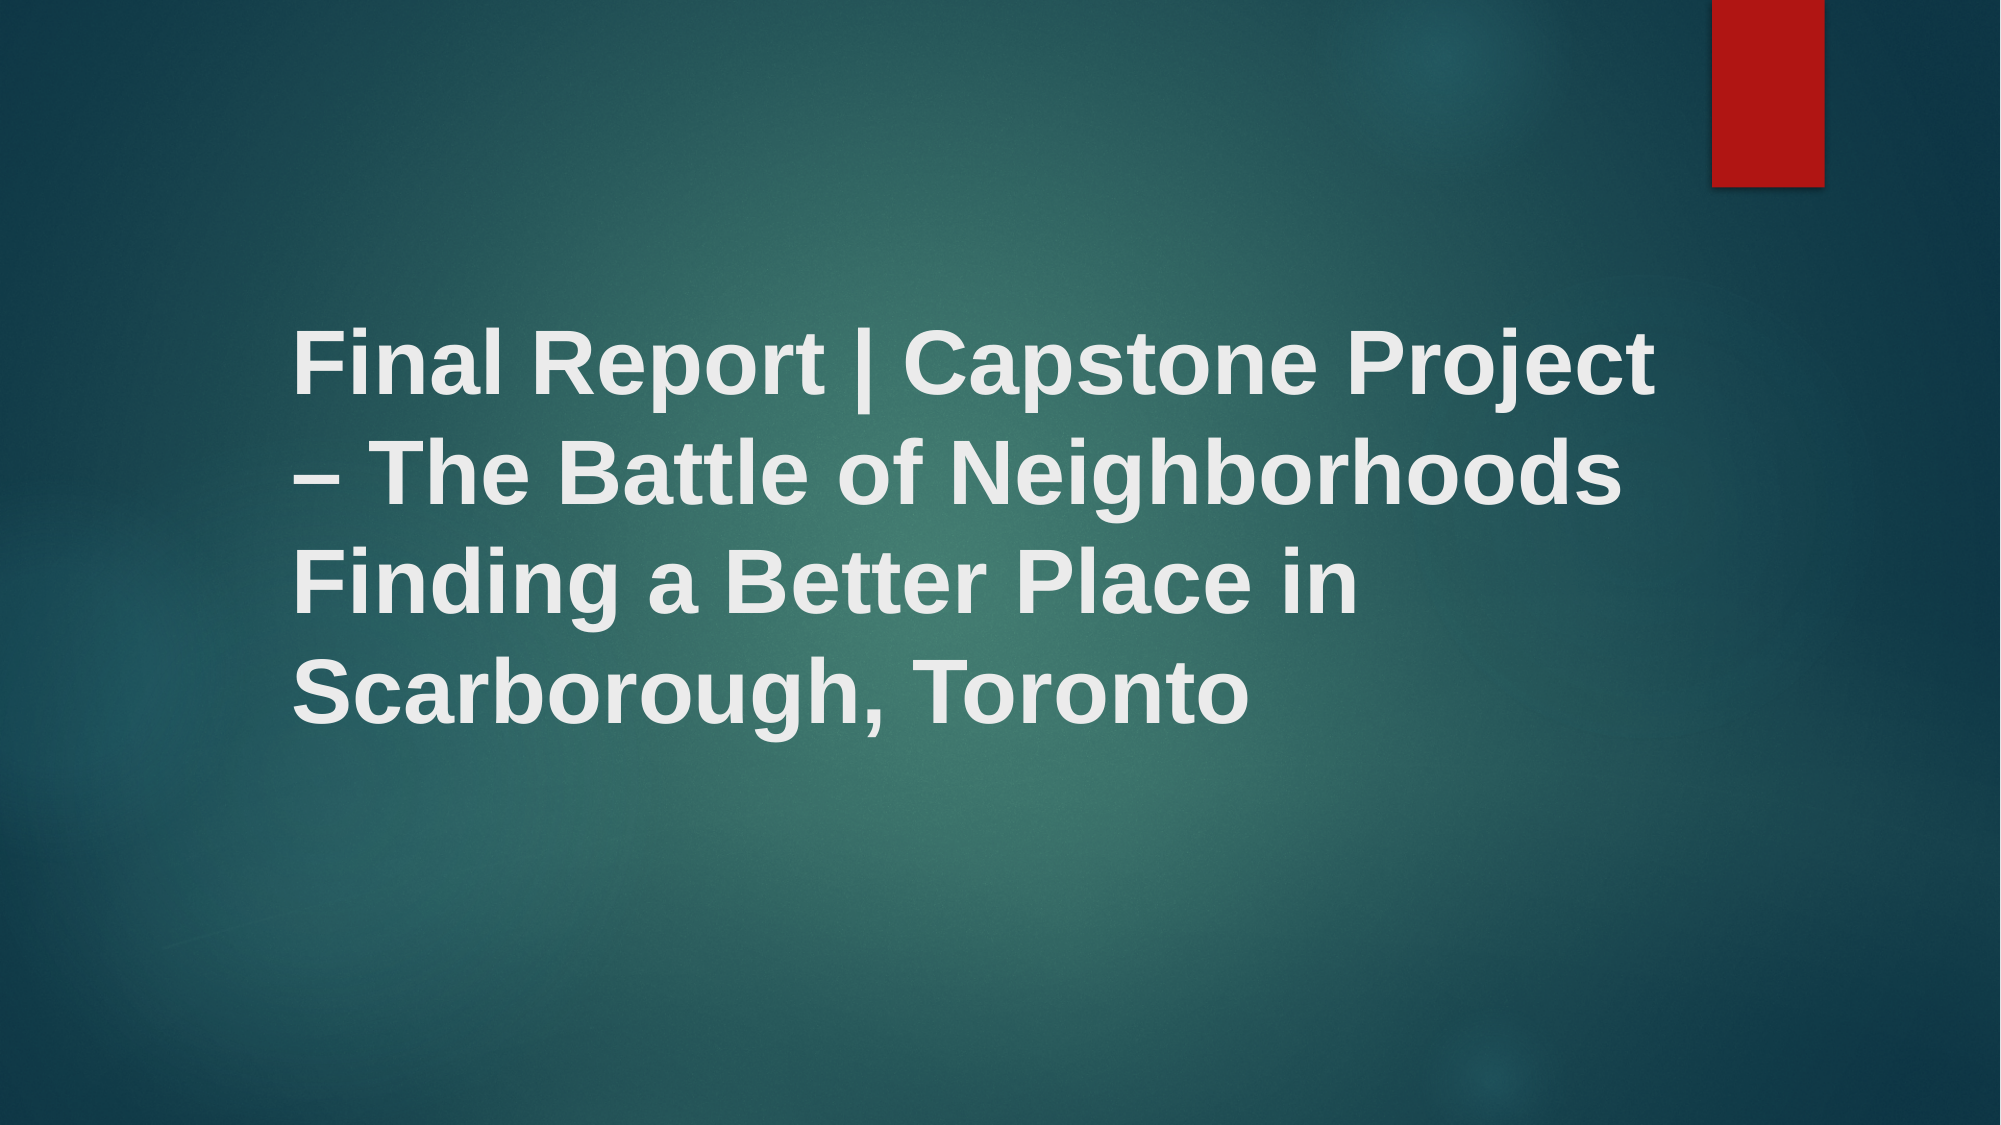

# Final Report | Capstone Project – The Battle of Neighborhoods Finding a Better Place in Scarborough, Toronto